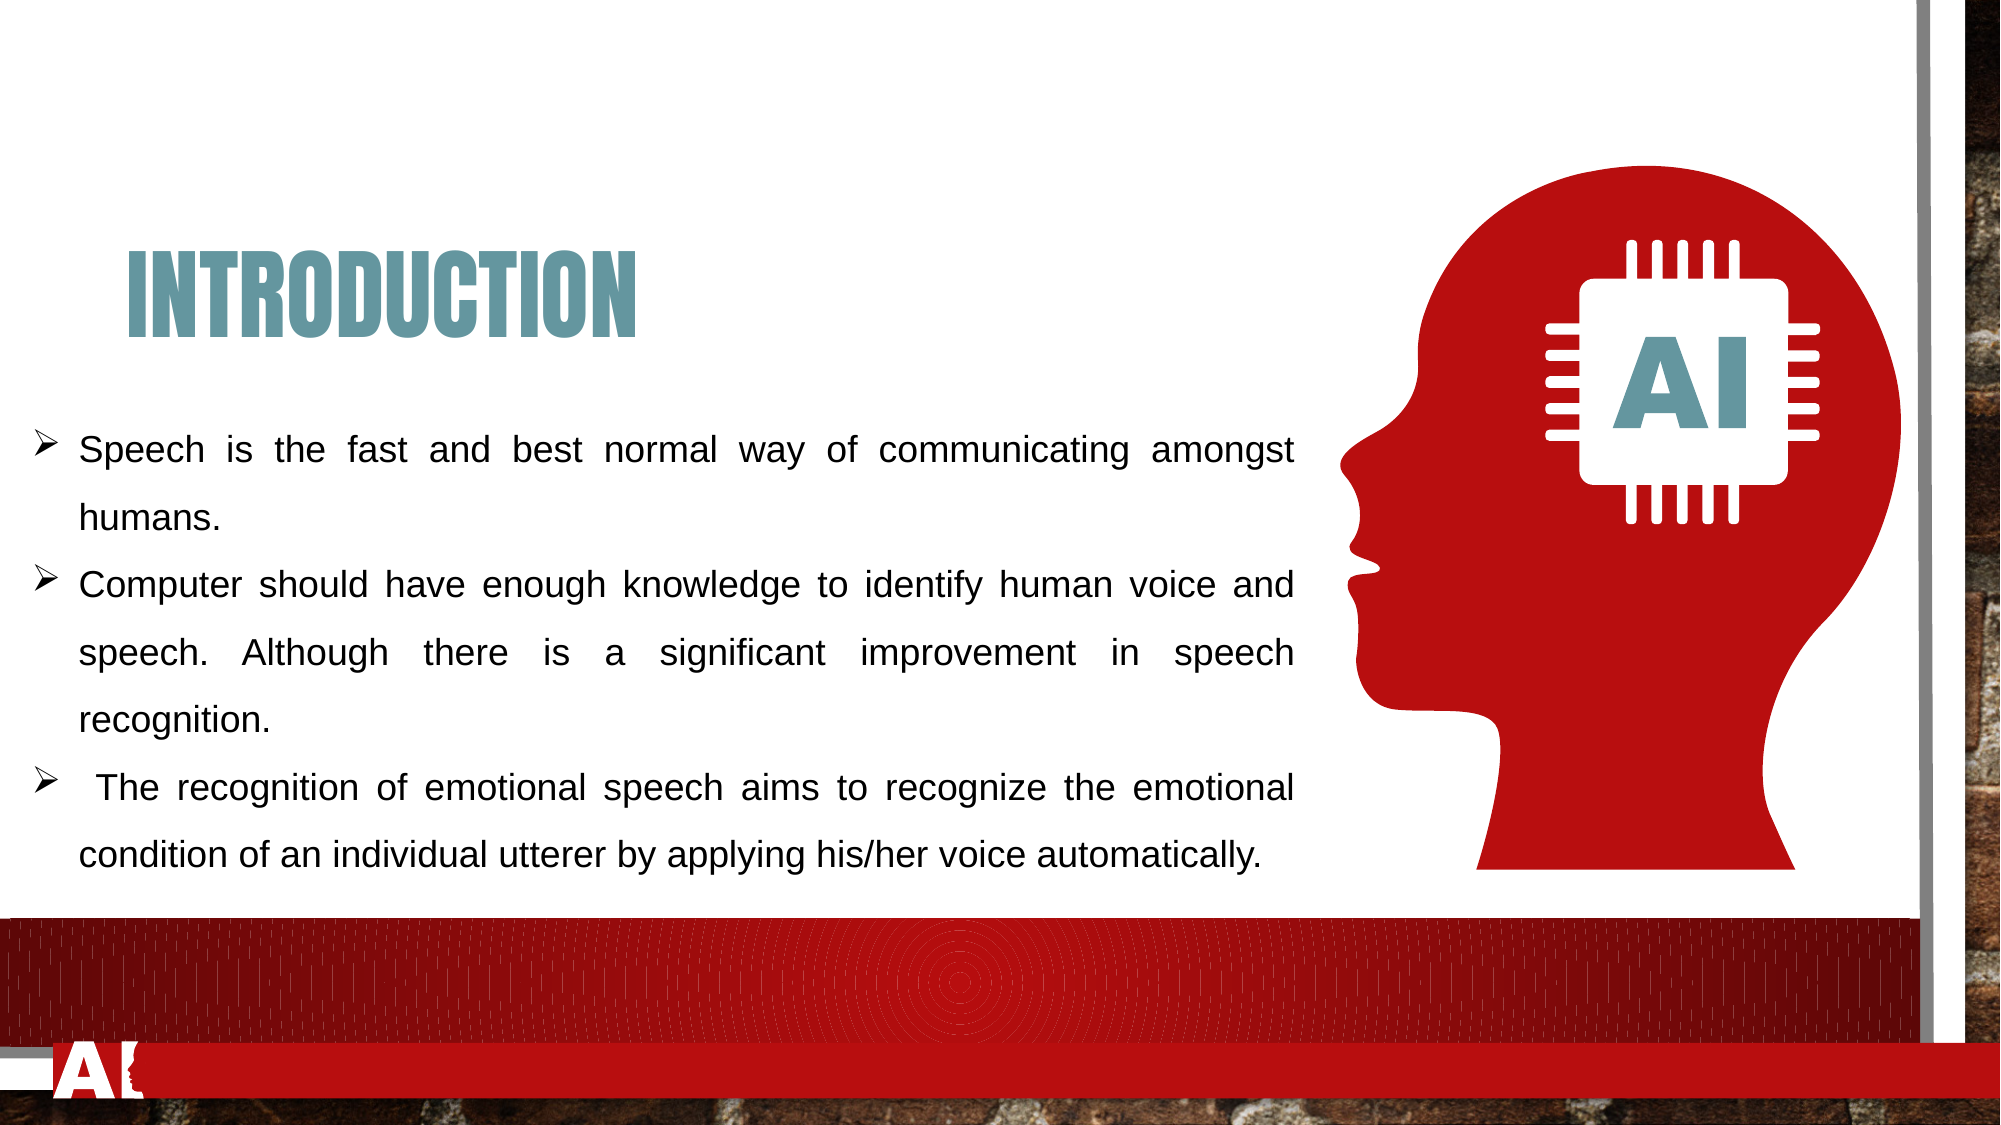

INTRODUCTION
Speech is the fast and best normal way of communicating amongst humans.
Computer should have enough knowledge to identify human voice and speech. Although there is a significant improvement in speech recognition.
 The recognition of emotional speech aims to recognize the emotional condition of an individual utterer by applying his/her voice automatically.